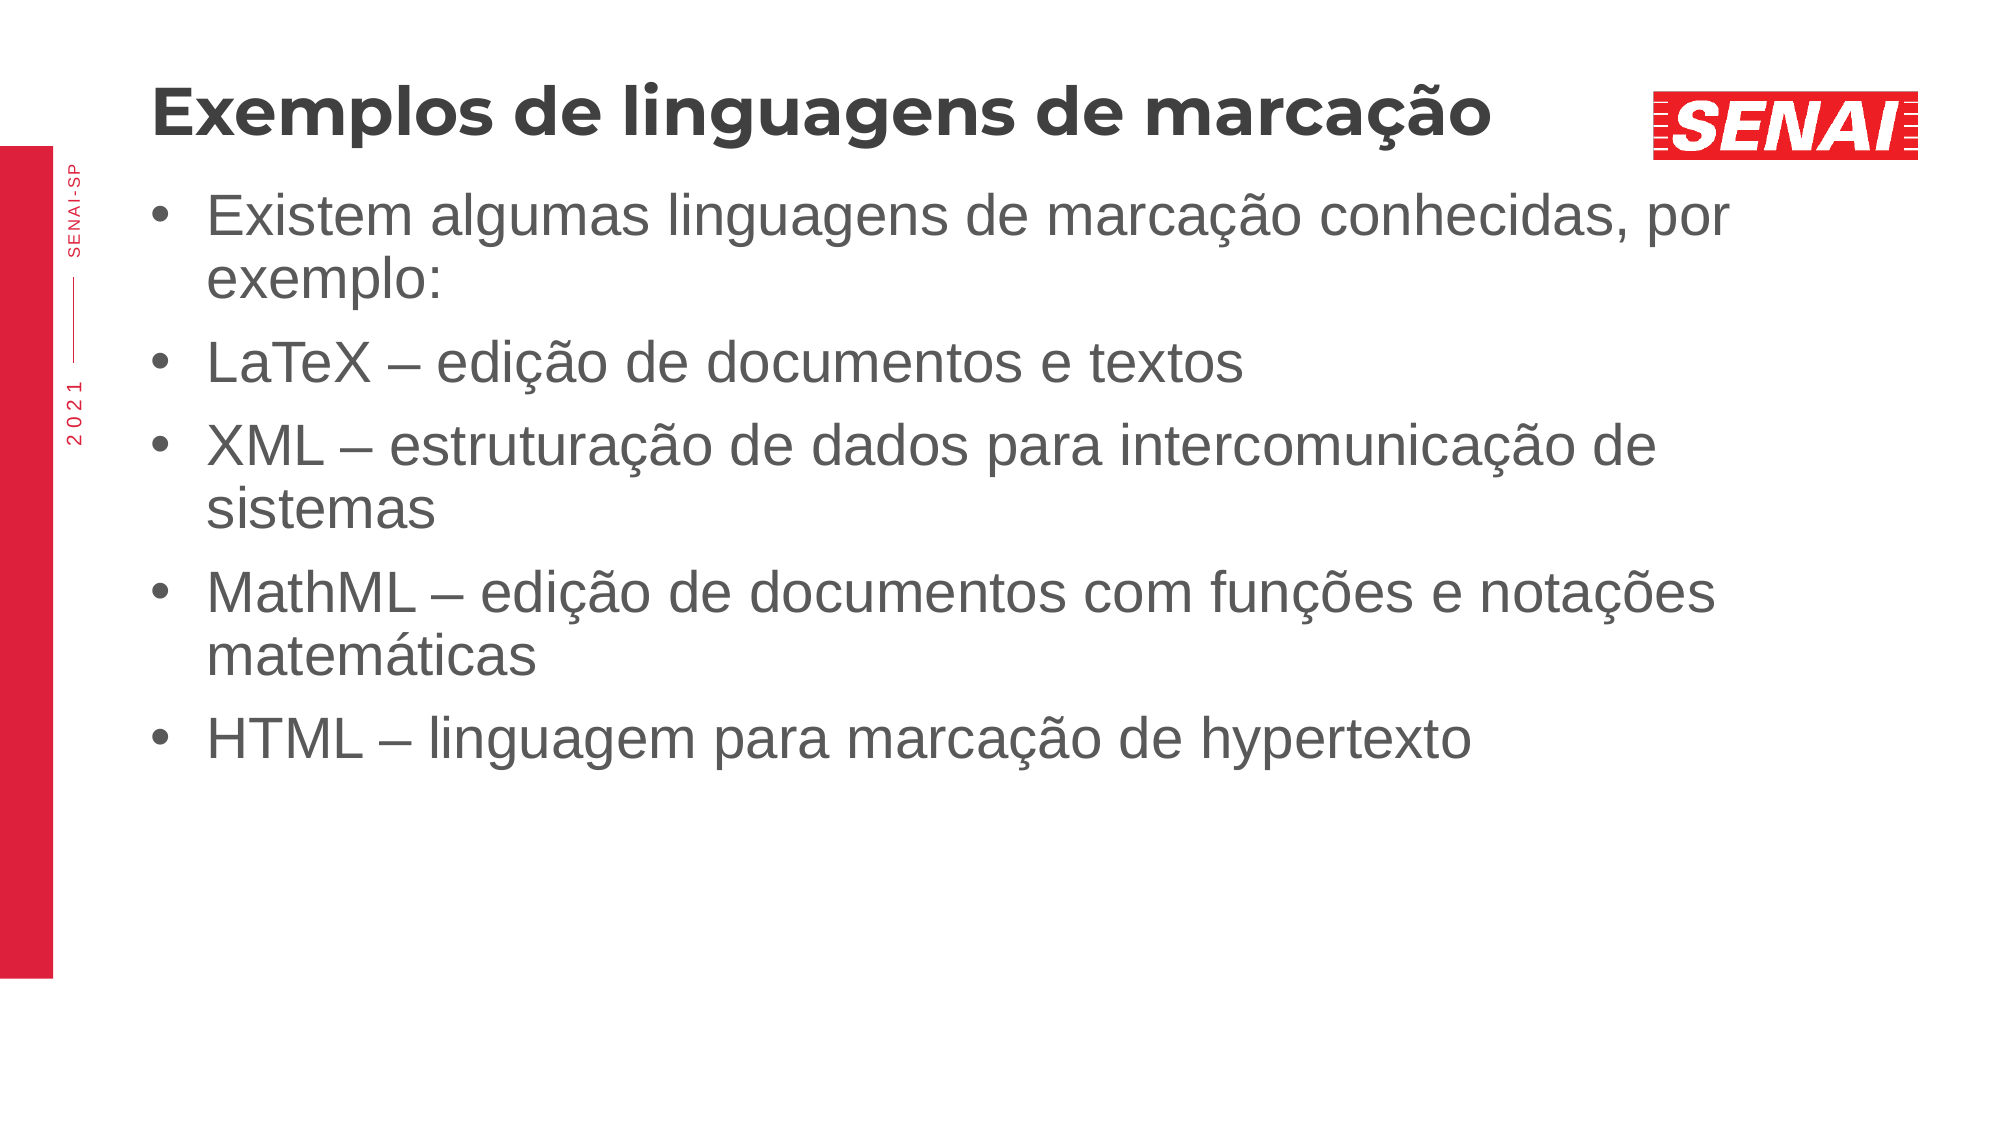

# Exemplos de linguagens de marcação
Existem algumas linguagens de marcação conhecidas, por exemplo:
LaTeX – edição de documentos e textos
XML – estruturação de dados para intercomunicação de sistemas
MathML – edição de documentos com funções e notações matemáticas
HTML – linguagem para marcação de hypertexto